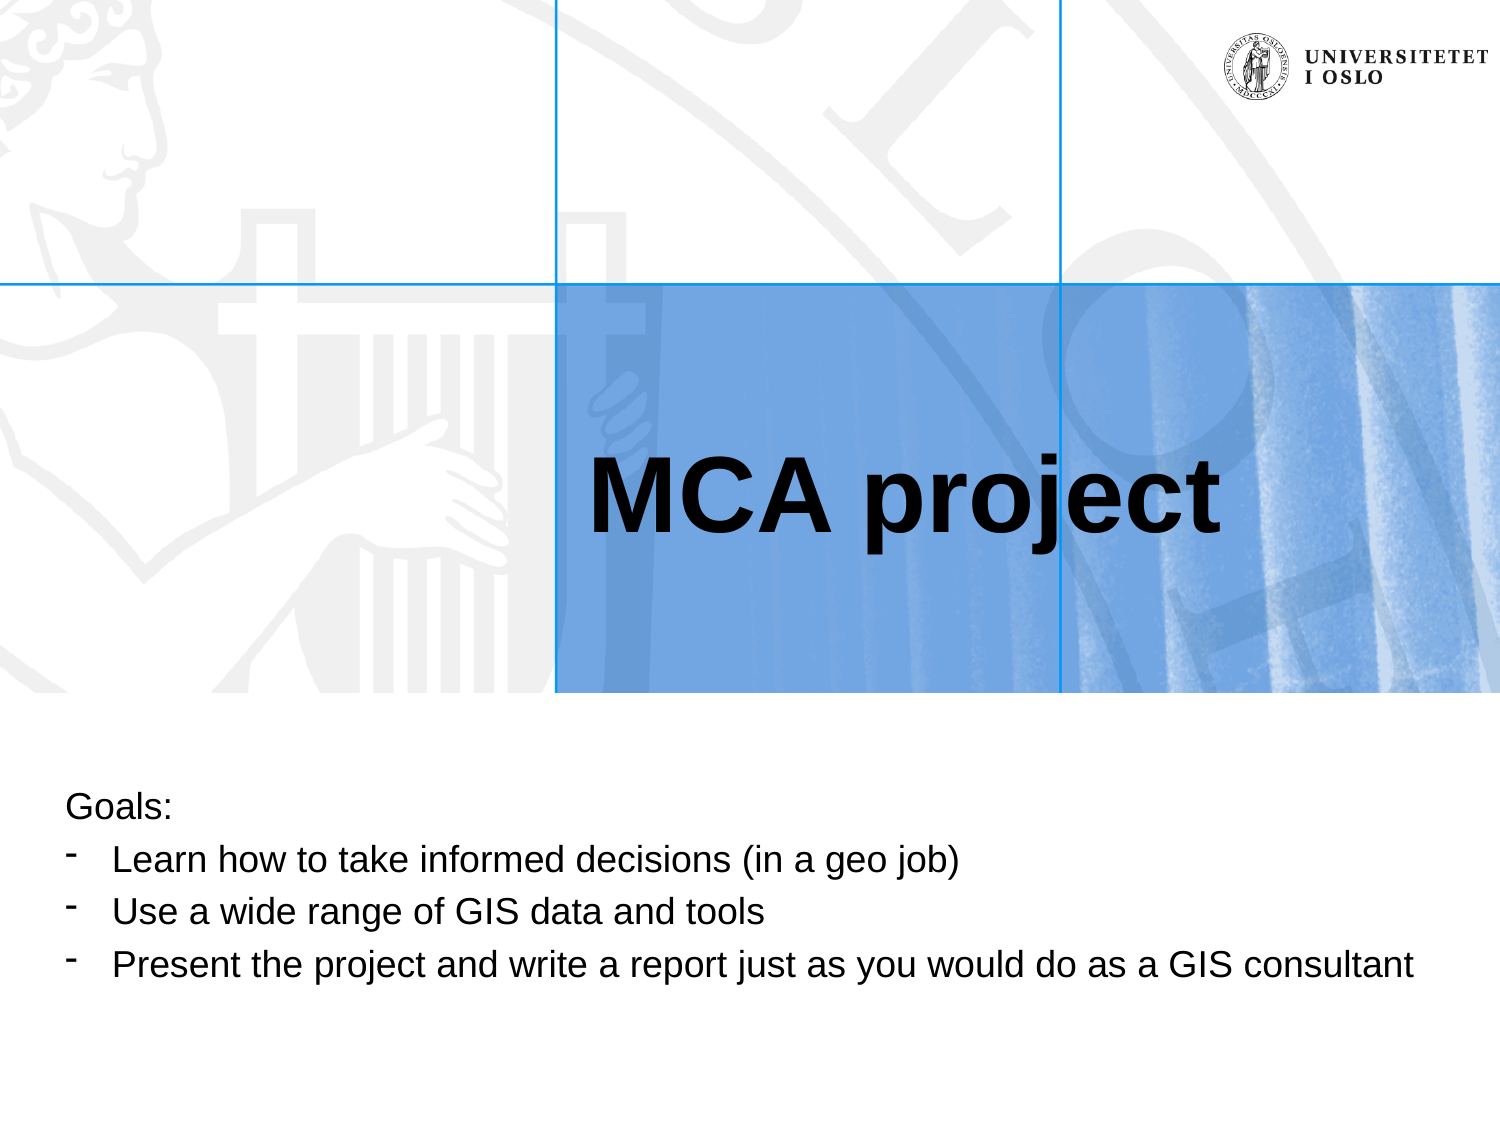

MCA project
Goals:
Learn how to take informed decisions (in a geo job)
Use a wide range of GIS data and tools
Present the project and write a report just as you would do as a GIS consultant